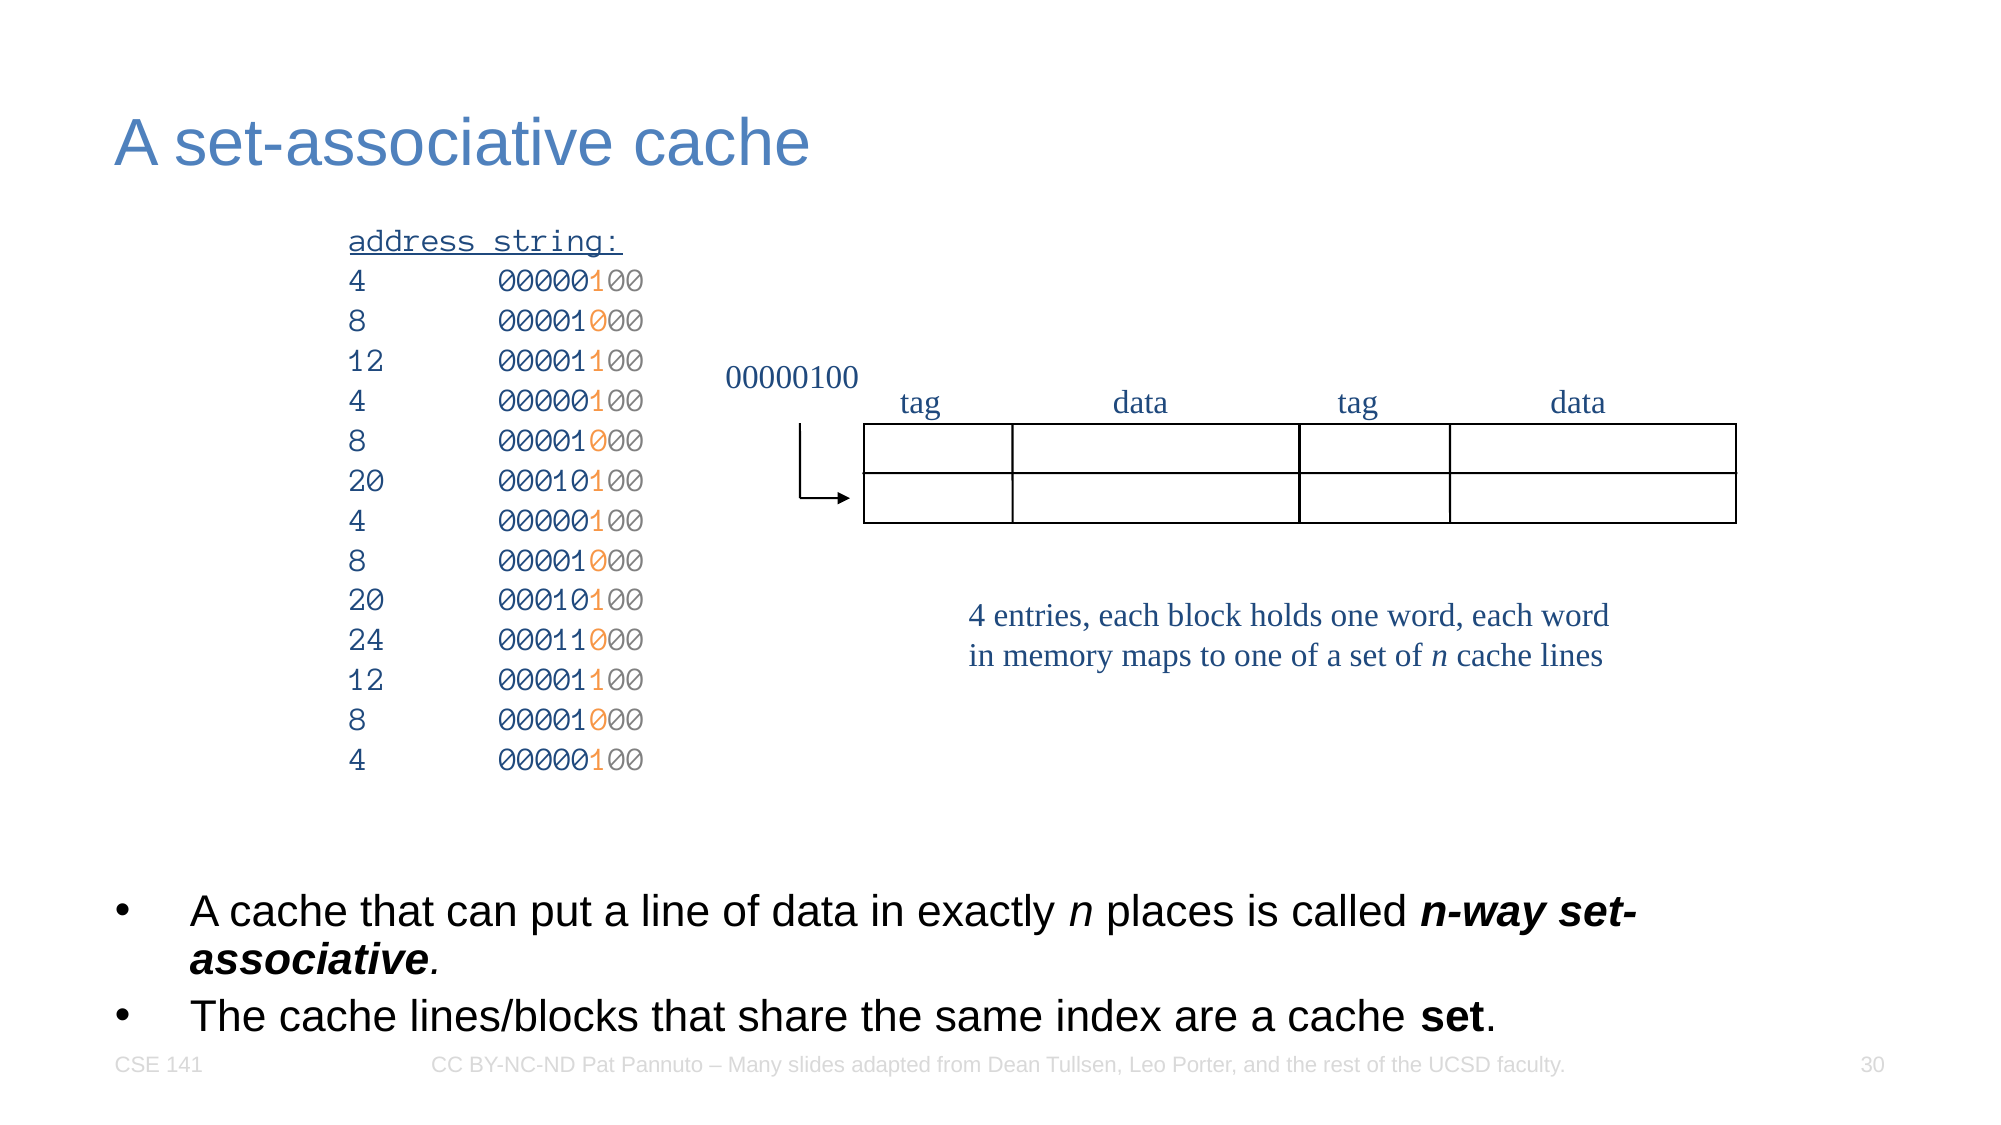

# A set-associative cache
address string:
4	00000100
8	00001000
12	00001100
4	00000100
8	00001000
20	00010100
4	00000100
8	00001000
20	00010100
24	00011000
12	00001100
8	00001000
4	00000100
00000100
tag
data
tag
data

4 entries, each block holds one word, each word
in memory maps to one of a set of n cache lines
A cache that can put a line of data in exactly n places is called n-way set-associative.
The cache lines/blocks that share the same index are a cache set.